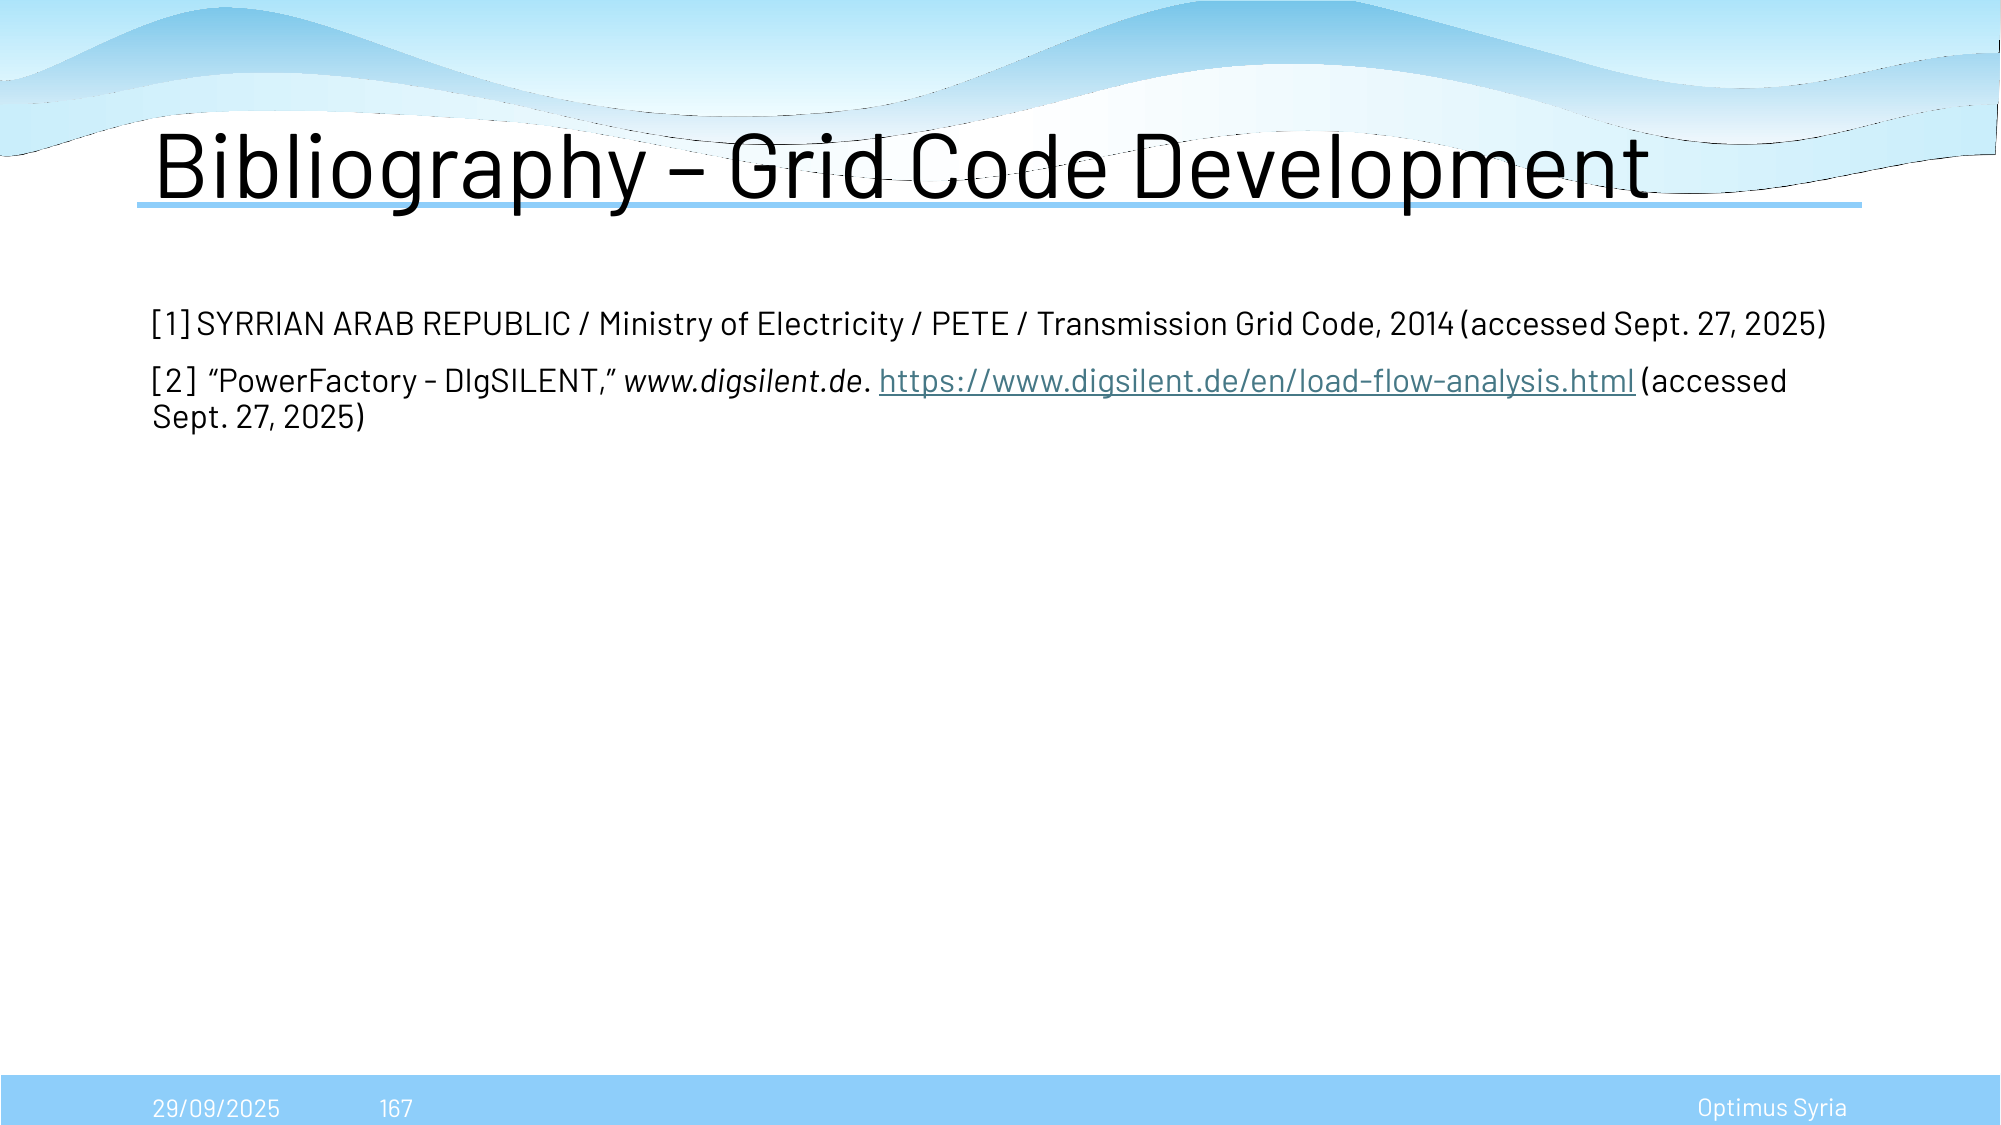

# Bibliography – Grid Code Development
[1] SYRRIAN ARAB REPUBLIC / Ministry of Electricity / PETE / Transmission Grid Code, 2014 (accessed Sept. 27, 2025)
[2]  “PowerFactory - DIgSILENT,” www.digsilent.de. https://www.digsilent.de/en/load-flow-analysis.html (accessed Sept. 27, 2025)
‌

Optimus Syria
29/09/2025
167